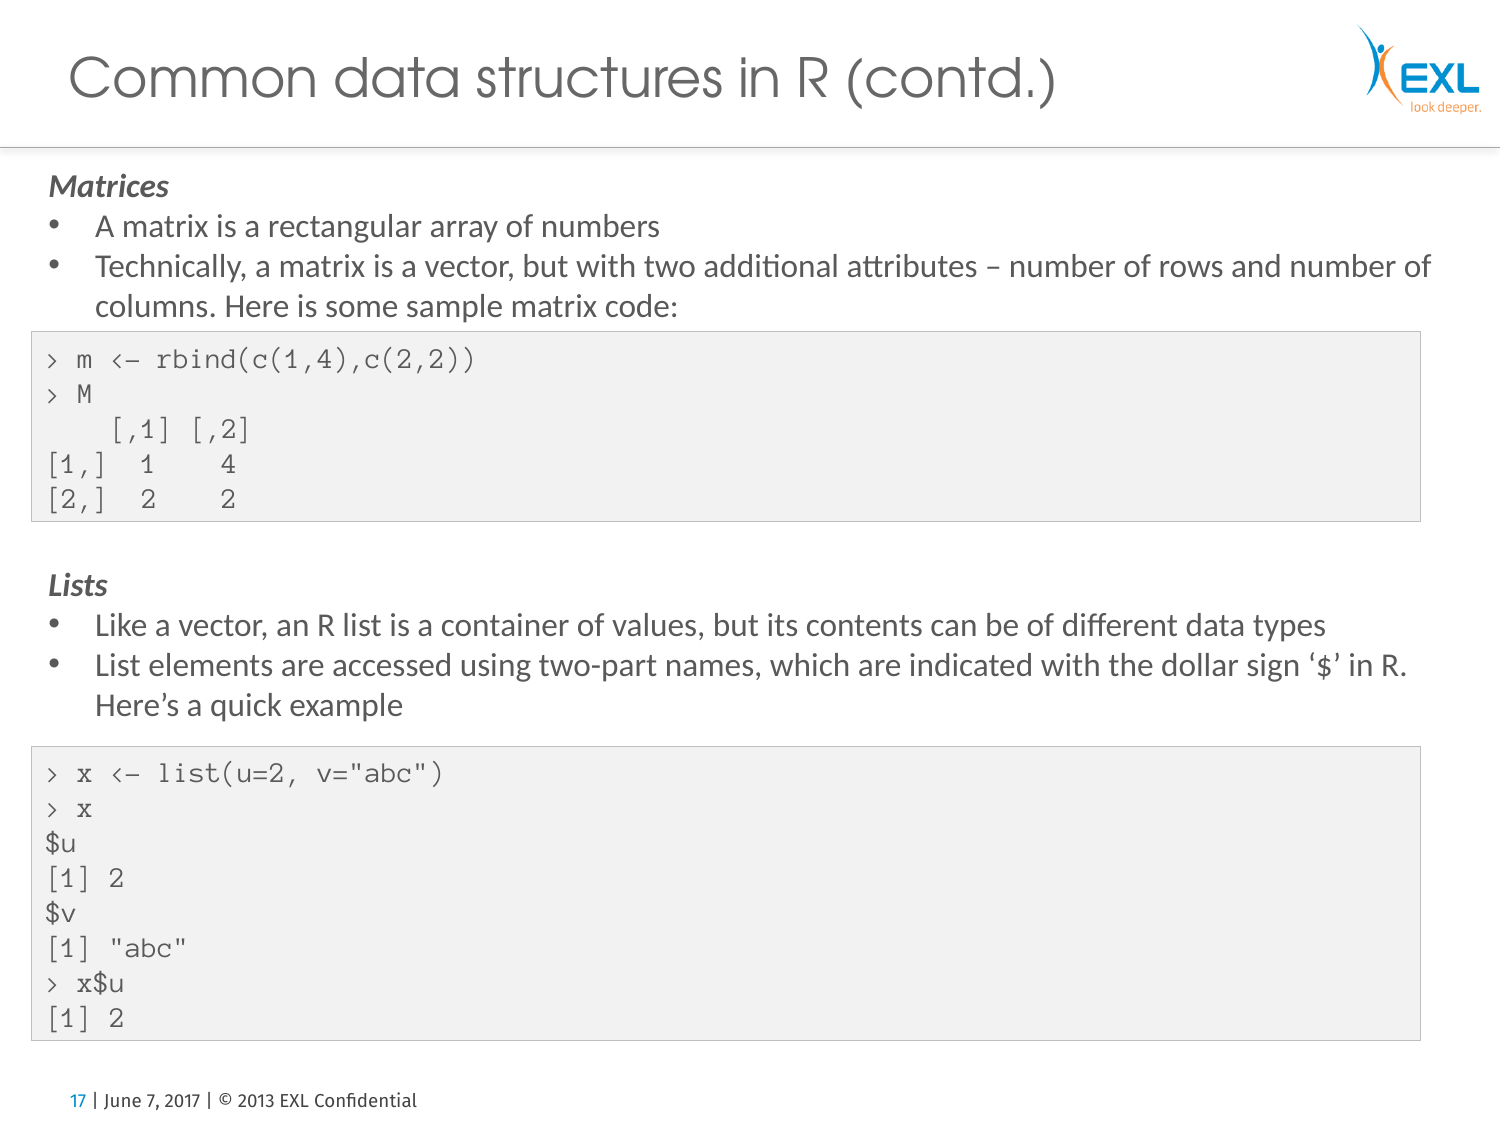

# Common data structures in R (contd.)
Matrices
A matrix is a rectangular array of numbers
Technically, a matrix is a vector, but with two additional attributes – number of rows and number of columns. Here is some sample matrix code:

Lists
Like a vector, an R list is a container of values, but its contents can be of different data types
List elements are accessed using two-part names, which are indicated with the dollar sign ‘$’ in R. Here’s a quick example
> m <- rbind(c(1,4),c(2,2))
> M
    [,1] [,2]
[1,]  1    4
[2,]  2    2
> x <- list(u=2, v="abc")
> x
$u
[1] 2
$v
[1] "abc"
> x$u
[1] 2